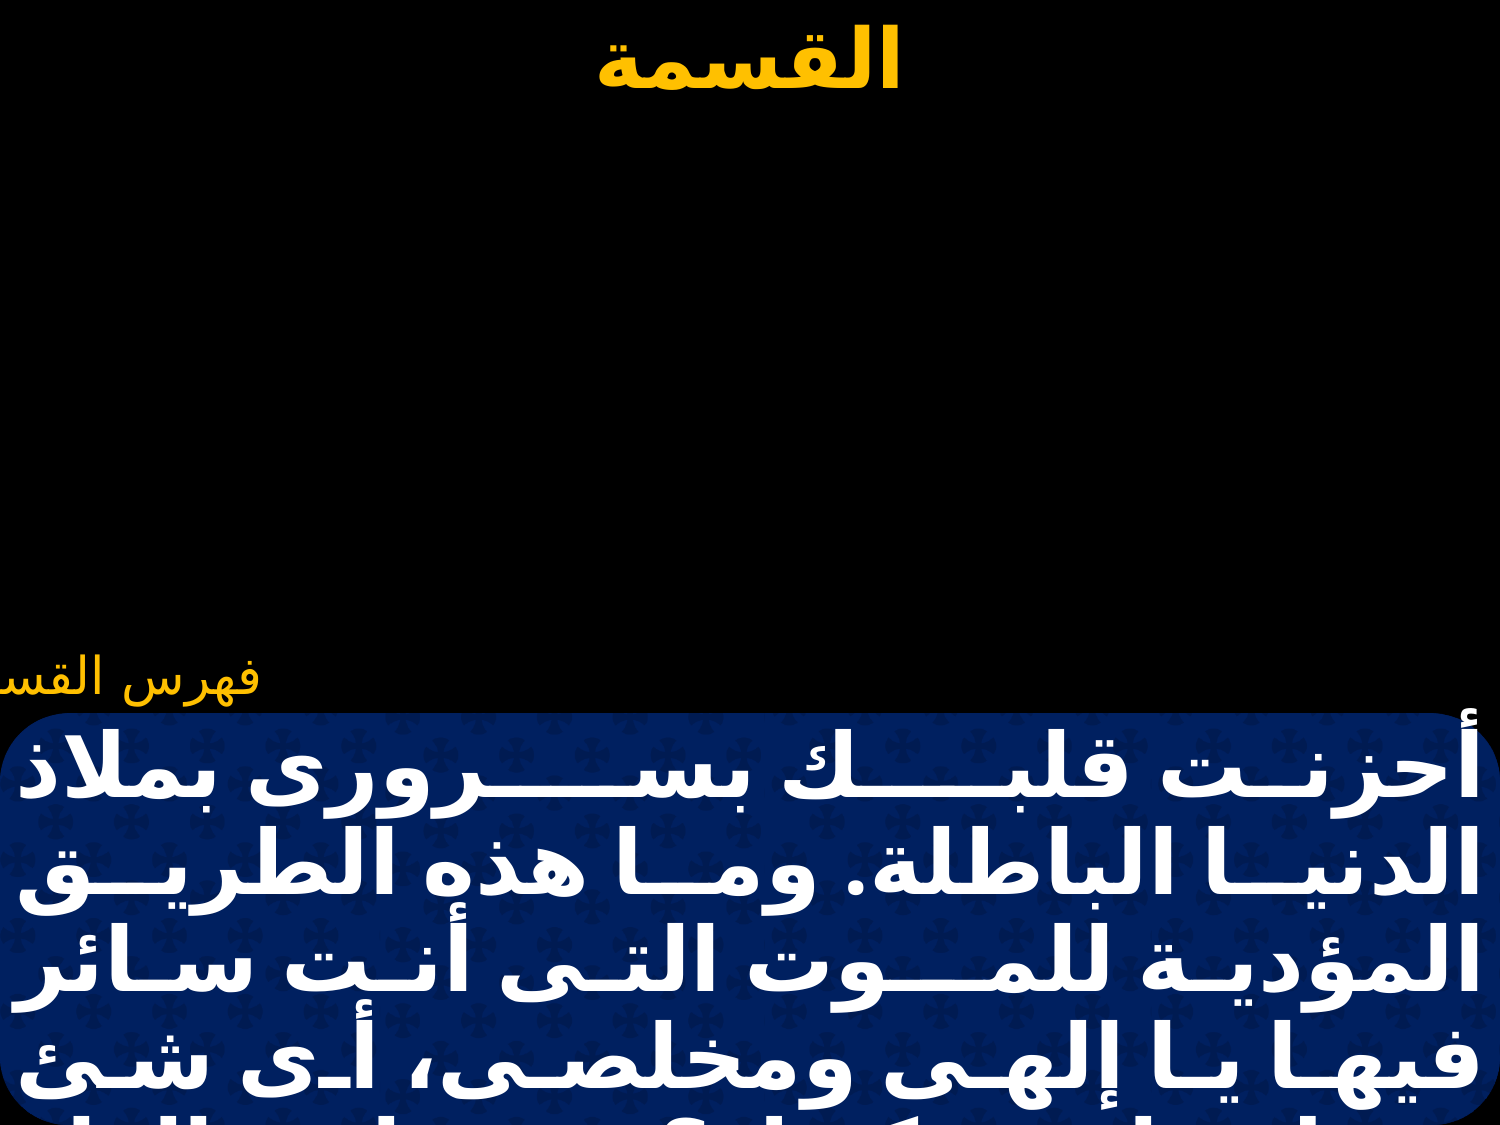

#
أحزنت قلبـــك بســـرورى بملاذ الدنيا الباطلة. وما هذه الطريق المؤدية للمــوت التى أنت سائر فيها يا إلهى ومخلصى، أى شئ تحمل على منكبيك؟ هو صليب العار الذى حملته عوضاً عنى.